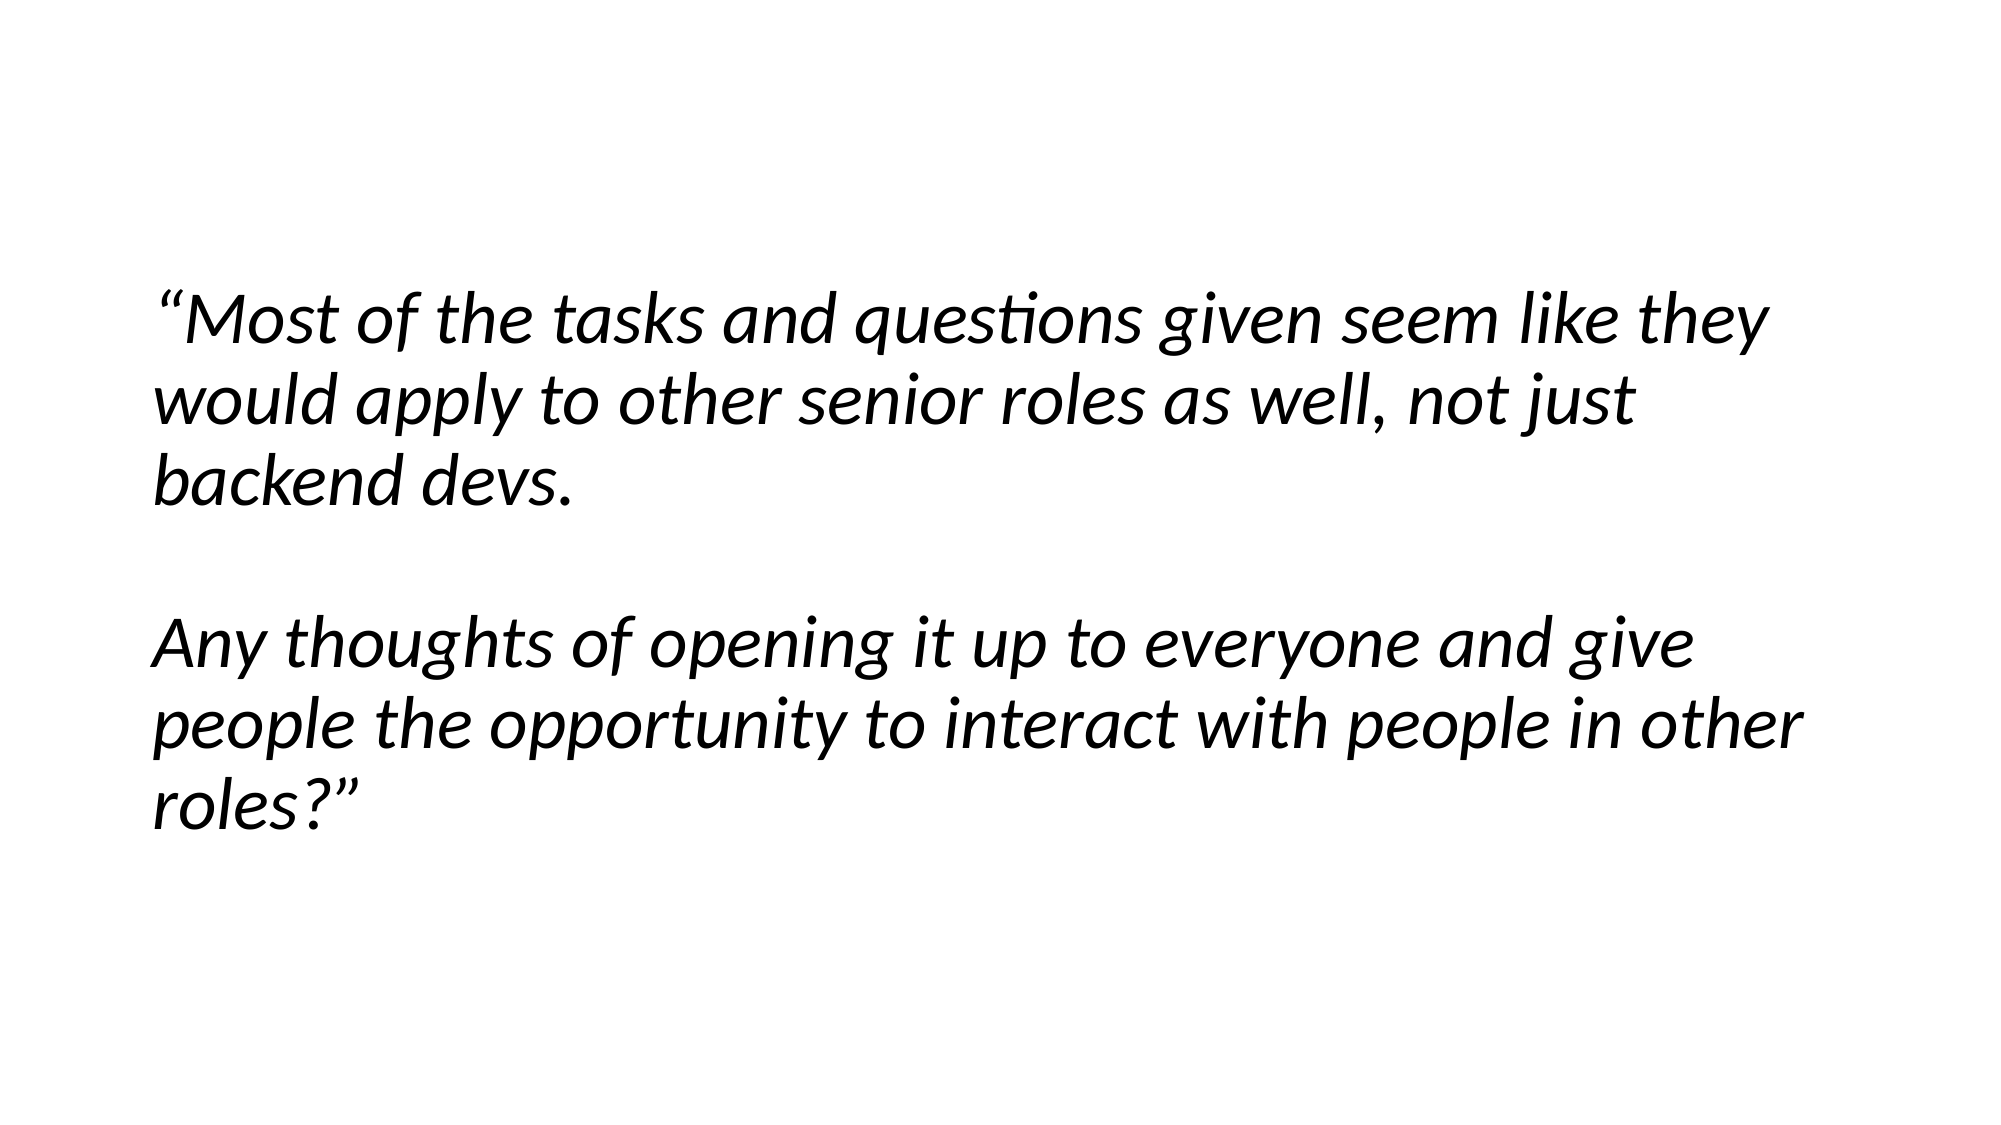

# “Most of the tasks and questions given seem like they would apply to other senior roles as well, not just backend devs. Any thoughts of opening it up to everyone and give people the opportunity to interact with people in other roles?”